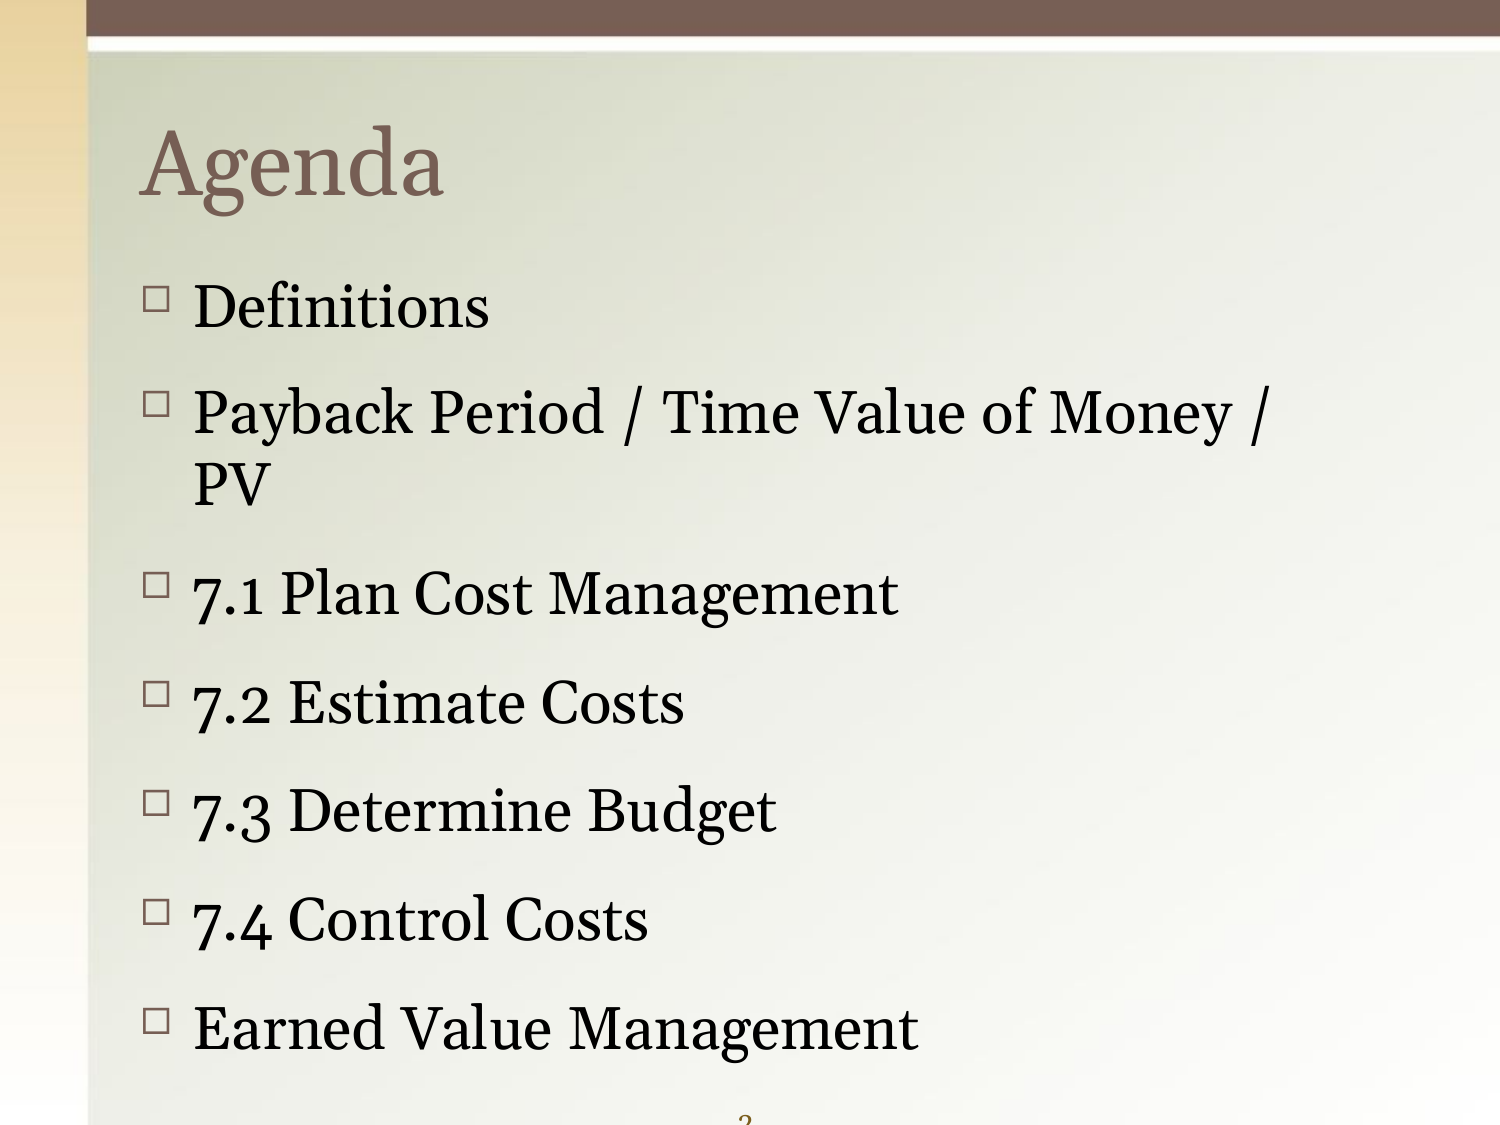

# Agenda
Definitions
Payback Period / Time Value of Money / PV
7.1 Plan Cost Management
7.2 Estimate Costs
7.3 Determine Budget
7.4 Control Costs
Earned Value Management
2